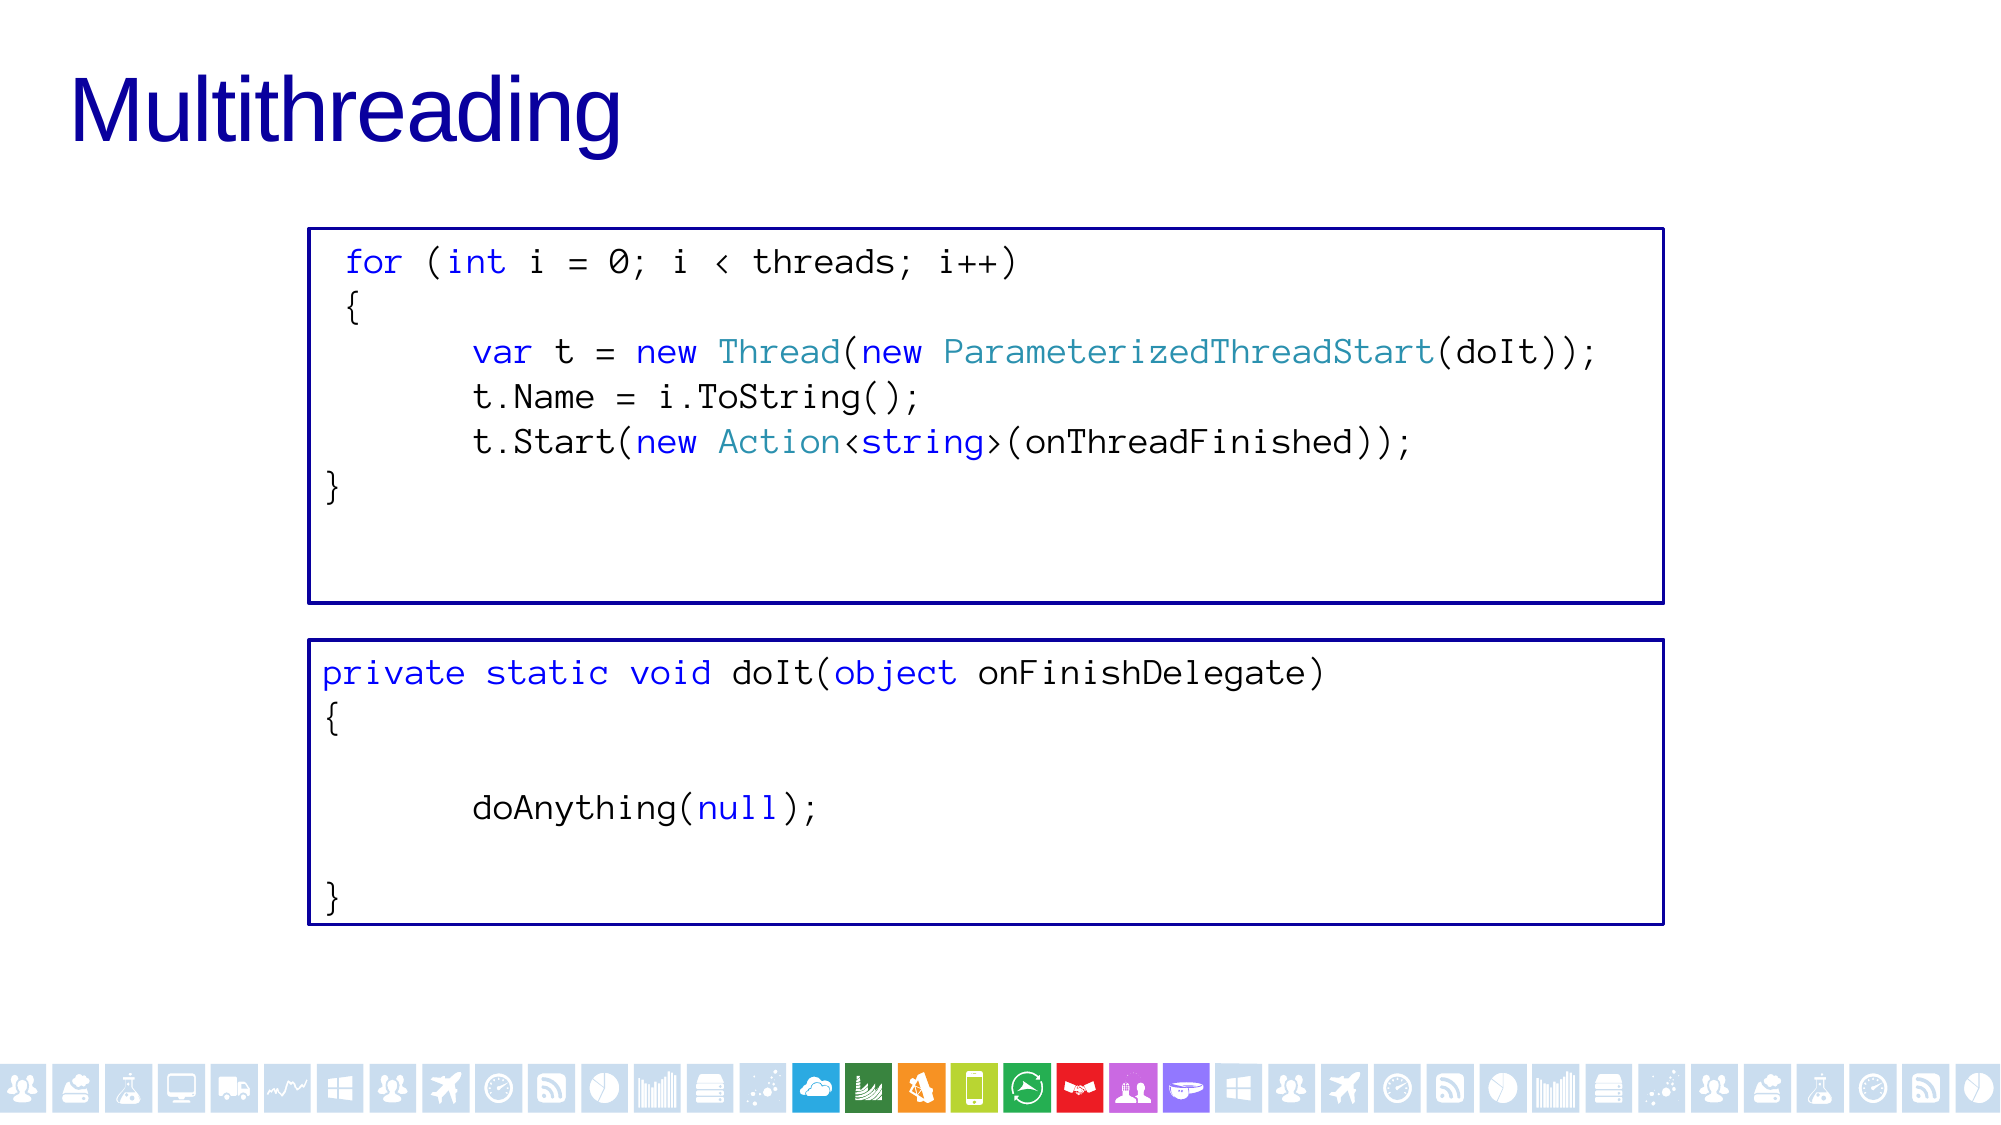

# Multithreading
 for (int i = 0; i < threads; i++)
 {
	var t = new Thread(new ParameterizedThreadStart(doIt));
	t.Name = i.ToString();
	t.Start(new Action<string>(onThreadFinished));
}

private static void doIt(object onFinishDelegate)
{

	doAnything(null);

}